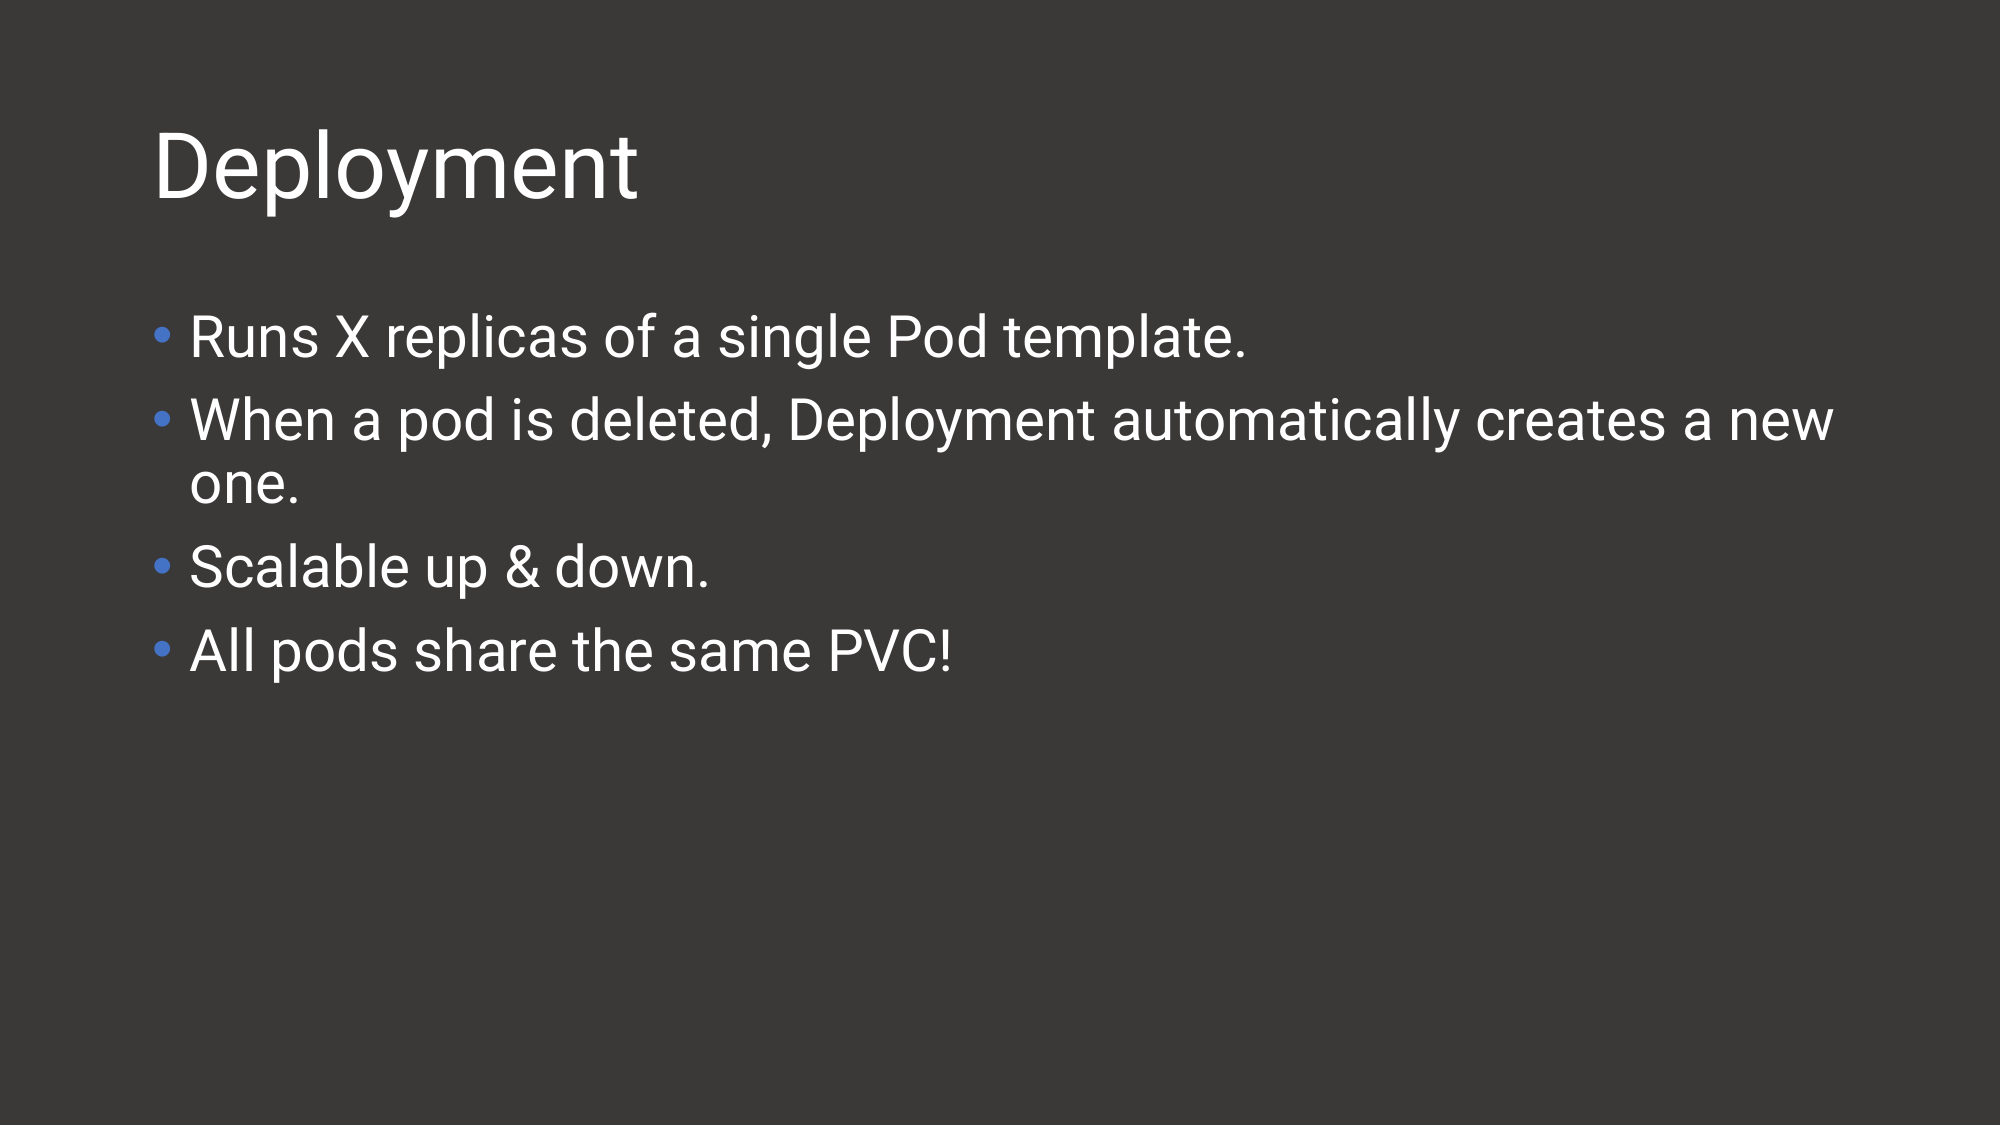

# Deployment
Runs X replicas of a single Pod template.
When a pod is deleted, Deployment automatically creates a new one.
Scalable up & down.
All pods share the same PVC!